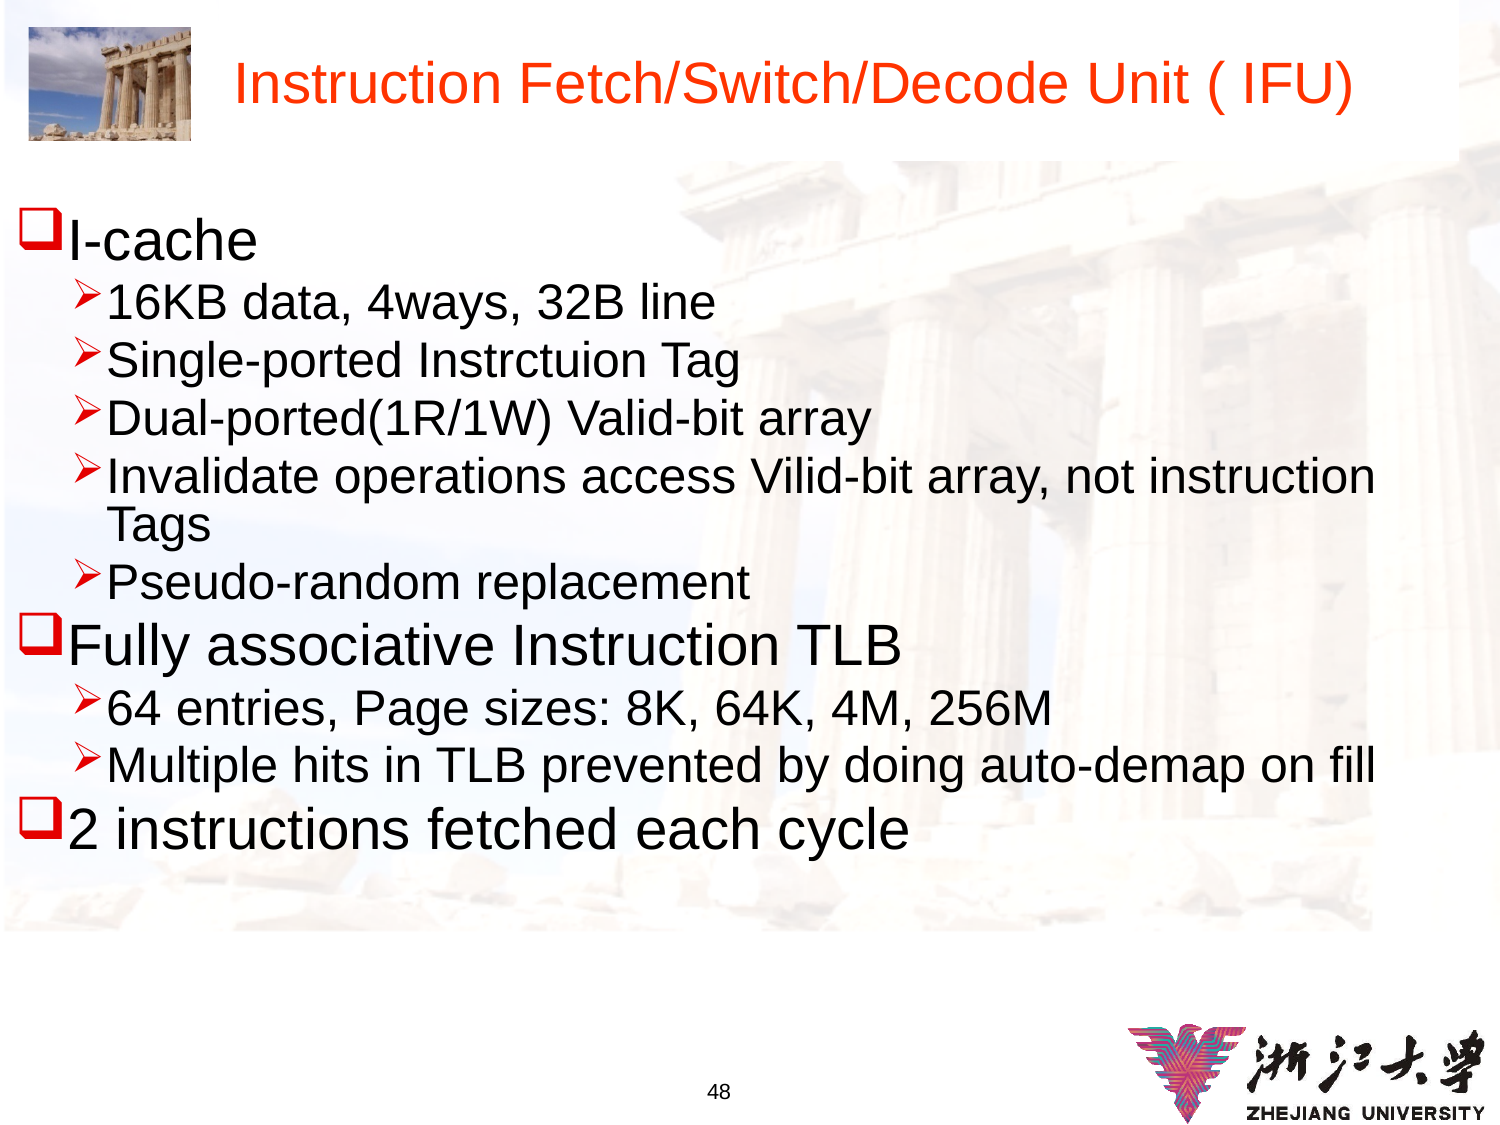

# Instruction Fetch/Switch/Decode Unit ( IFU)
I-cache
16KB data, 4ways, 32B line
Single-ported Instrctuion Tag
Dual-ported(1R/1W) Valid-bit array
Invalidate operations access Vilid-bit array, not instruction Tags
Pseudo-random replacement
Fully associative Instruction TLB
64 entries, Page sizes: 8K, 64K, 4M, 256M
Multiple hits in TLB prevented by doing auto-demap on fill
2 instructions fetched each cycle